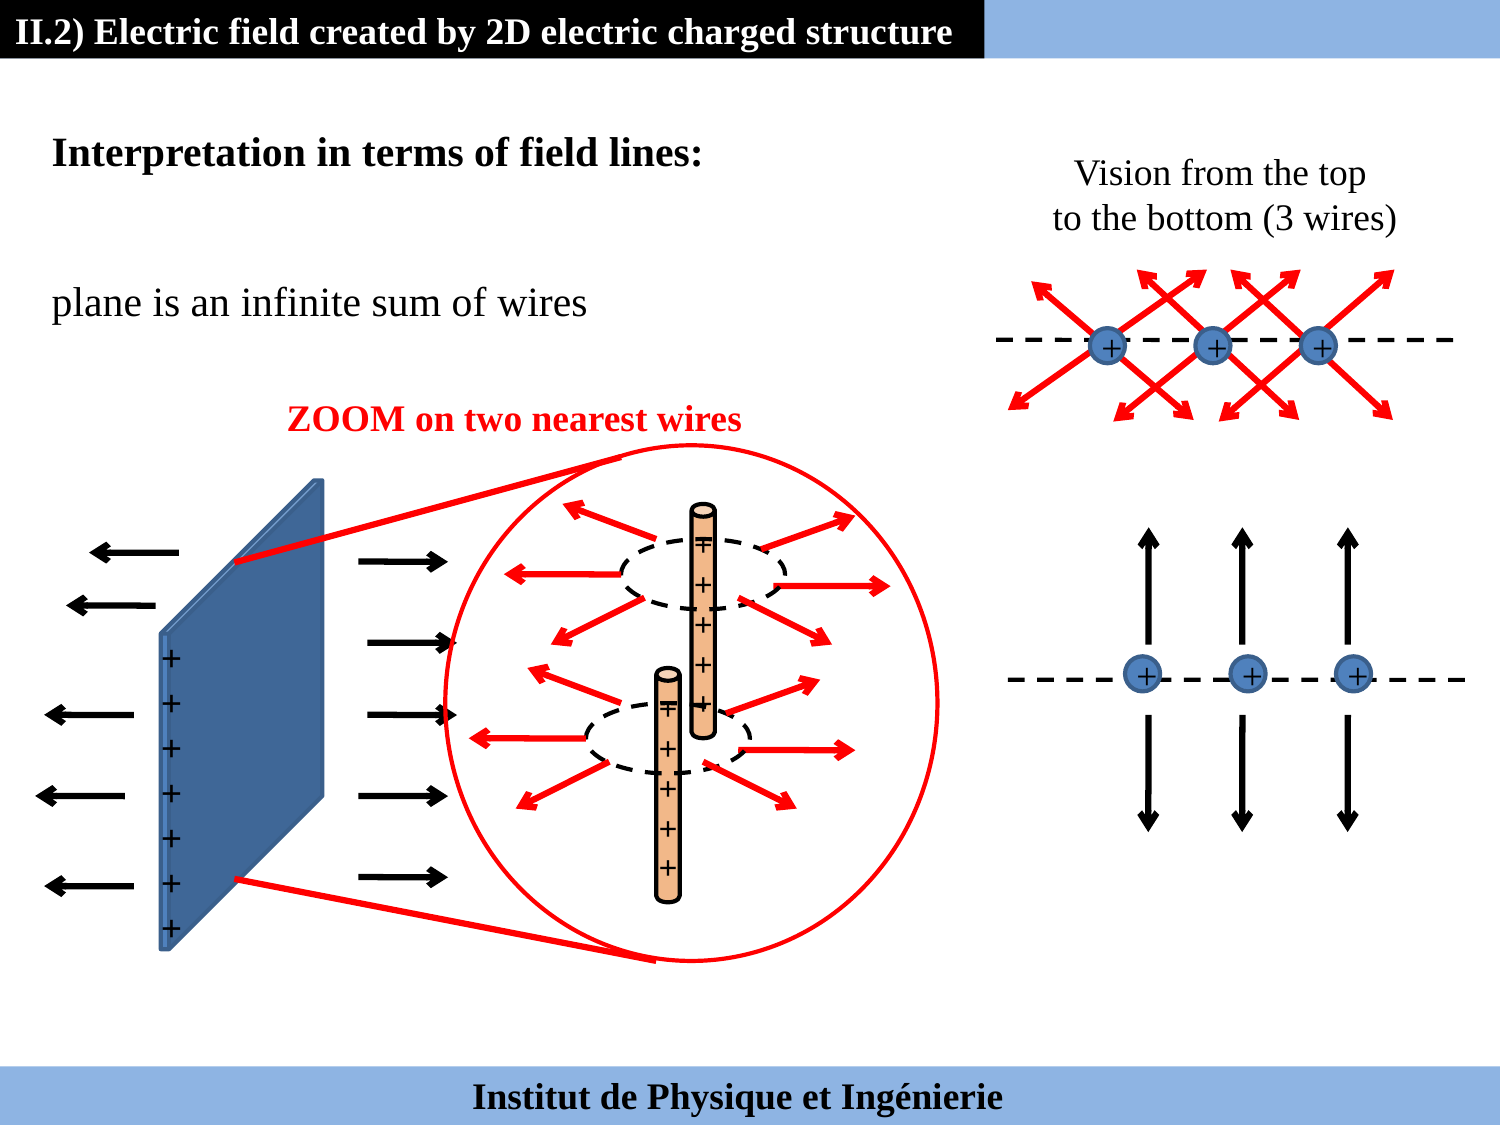

II.2) Electric field created by 2D electric charged structure

Interpretation in terms of field lines:

plane is an infinite sum of wires
Vision from the top
to the bottom (3 wires)
 +
 +
 +

ZOOM on two nearest wires

+++++++

+
+
+
+
+
 +
 +
 +

+
+
+
+
+
      Institut de Physique et Ingénierie